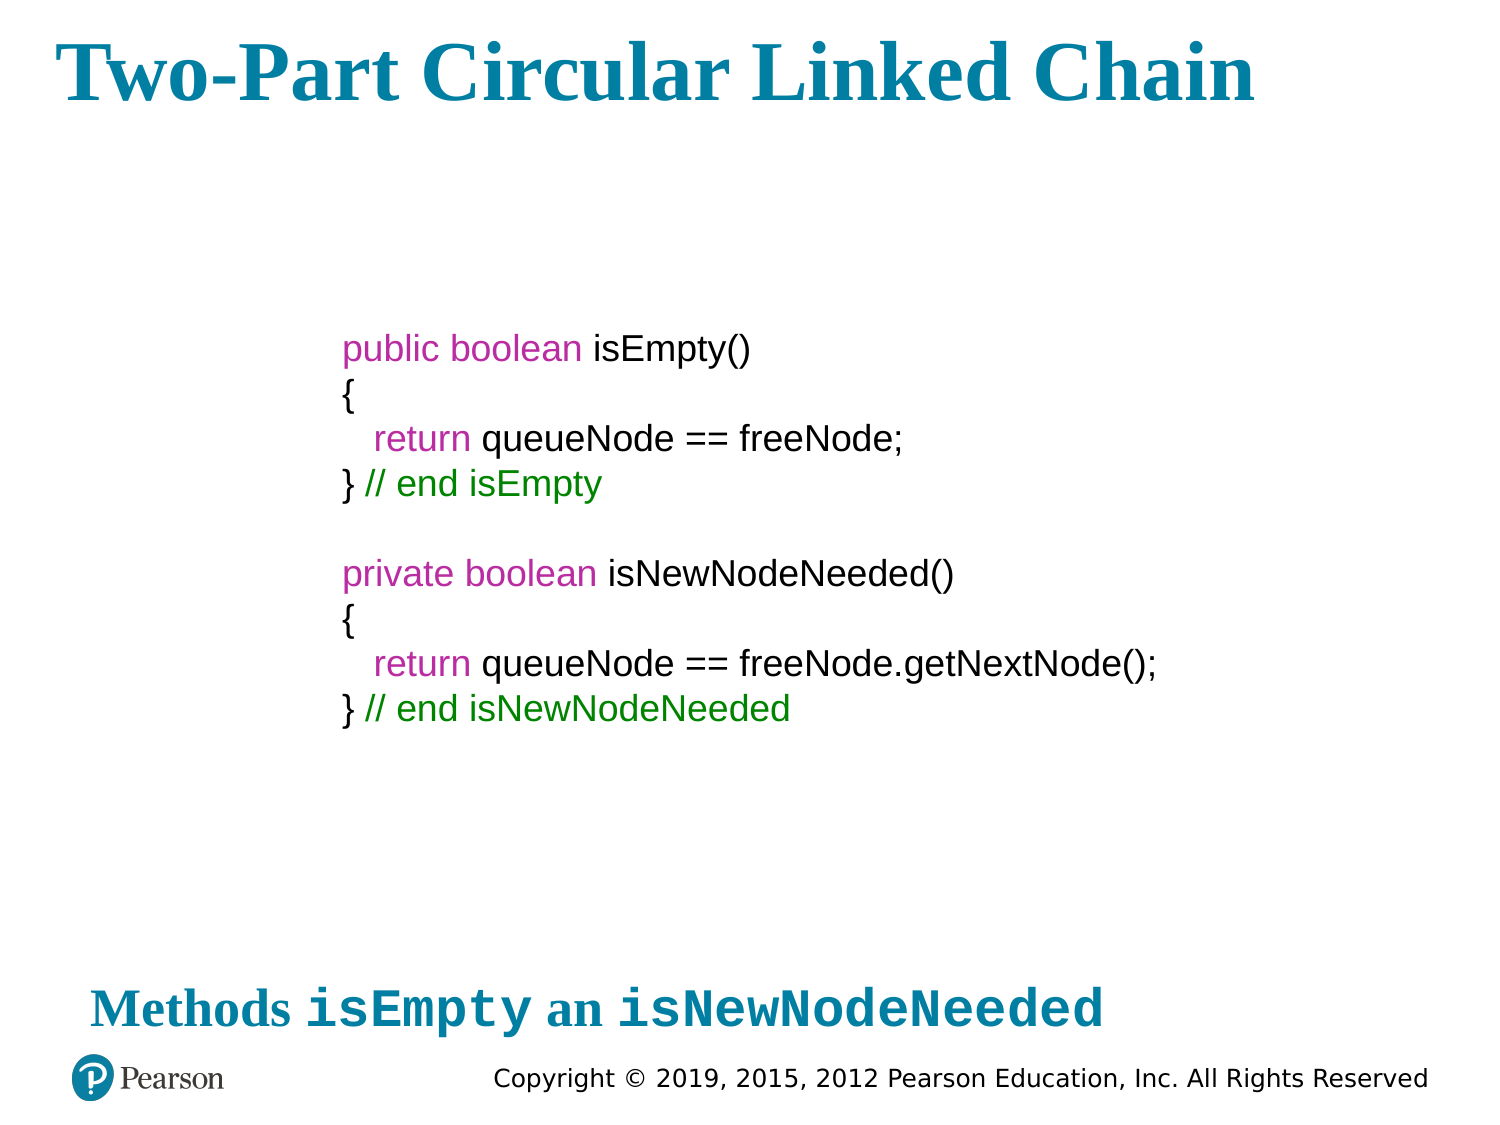

# Two-Part Circular Linked Chain
public boolean isEmpty()
{
   return queueNode == freeNode;
} // end isEmpty

private boolean isNewNodeNeeded()
{
   return queueNode == freeNode.getNextNode();
} // end isNewNodeNeeded
Methods isEmpty an isNewNodeNeeded